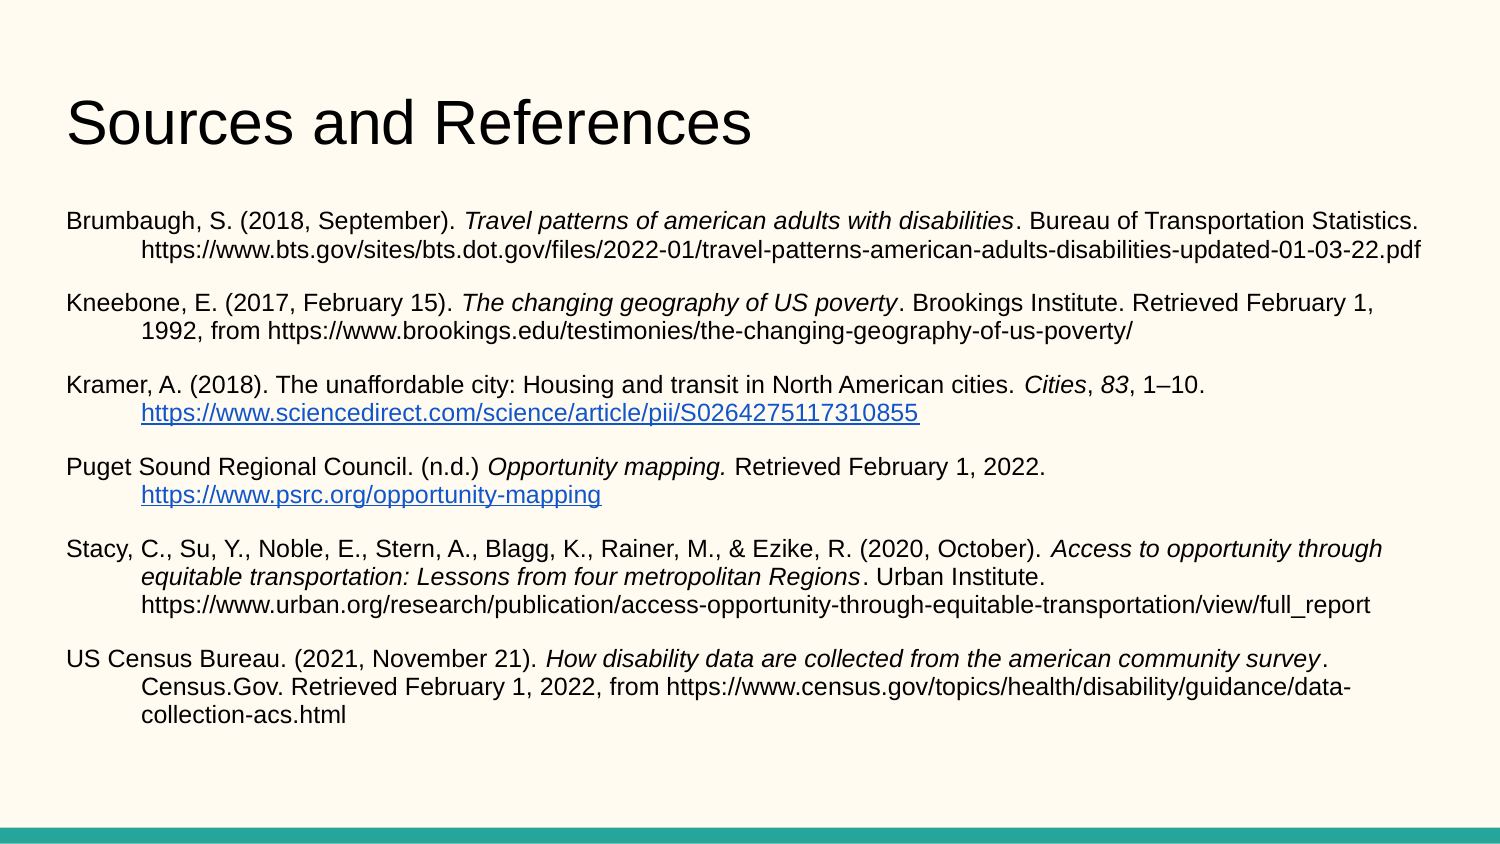

# Sources and References
Brumbaugh, S. (2018, September). Travel patterns of american adults with disabilities. Bureau of Transportation Statistics. https://www.bts.gov/sites/bts.dot.gov/files/2022-01/travel-patterns-american-adults-disabilities-updated-01-03-22.pdf
Kneebone, E. (2017, February 15). The changing geography of US poverty. Brookings Institute. Retrieved February 1, 1992, from https://www.brookings.edu/testimonies/the-changing-geography-of-us-poverty/
Kramer, A. (2018). The unaffordable city: Housing and transit in North American cities. Cities, 83, 1–10. https://www.sciencedirect.com/science/article/pii/S0264275117310855
Puget Sound Regional Council. (n.d.) Opportunity mapping. Retrieved February 1, 2022. https://www.psrc.org/opportunity-mapping
Stacy, C., Su, Y., Noble, E., Stern, A., Blagg, K., Rainer, M., & Ezike, R. (2020, October). Access to opportunity through equitable transportation: Lessons from four metropolitan Regions. Urban Institute. https://www.urban.org/research/publication/access-opportunity-through-equitable-transportation/view/full_report
US Census Bureau. (2021, November 21). How disability data are collected from the american community survey. Census.Gov. Retrieved February 1, 2022, from https://www.census.gov/topics/health/disability/guidance/data-collection-acs.html